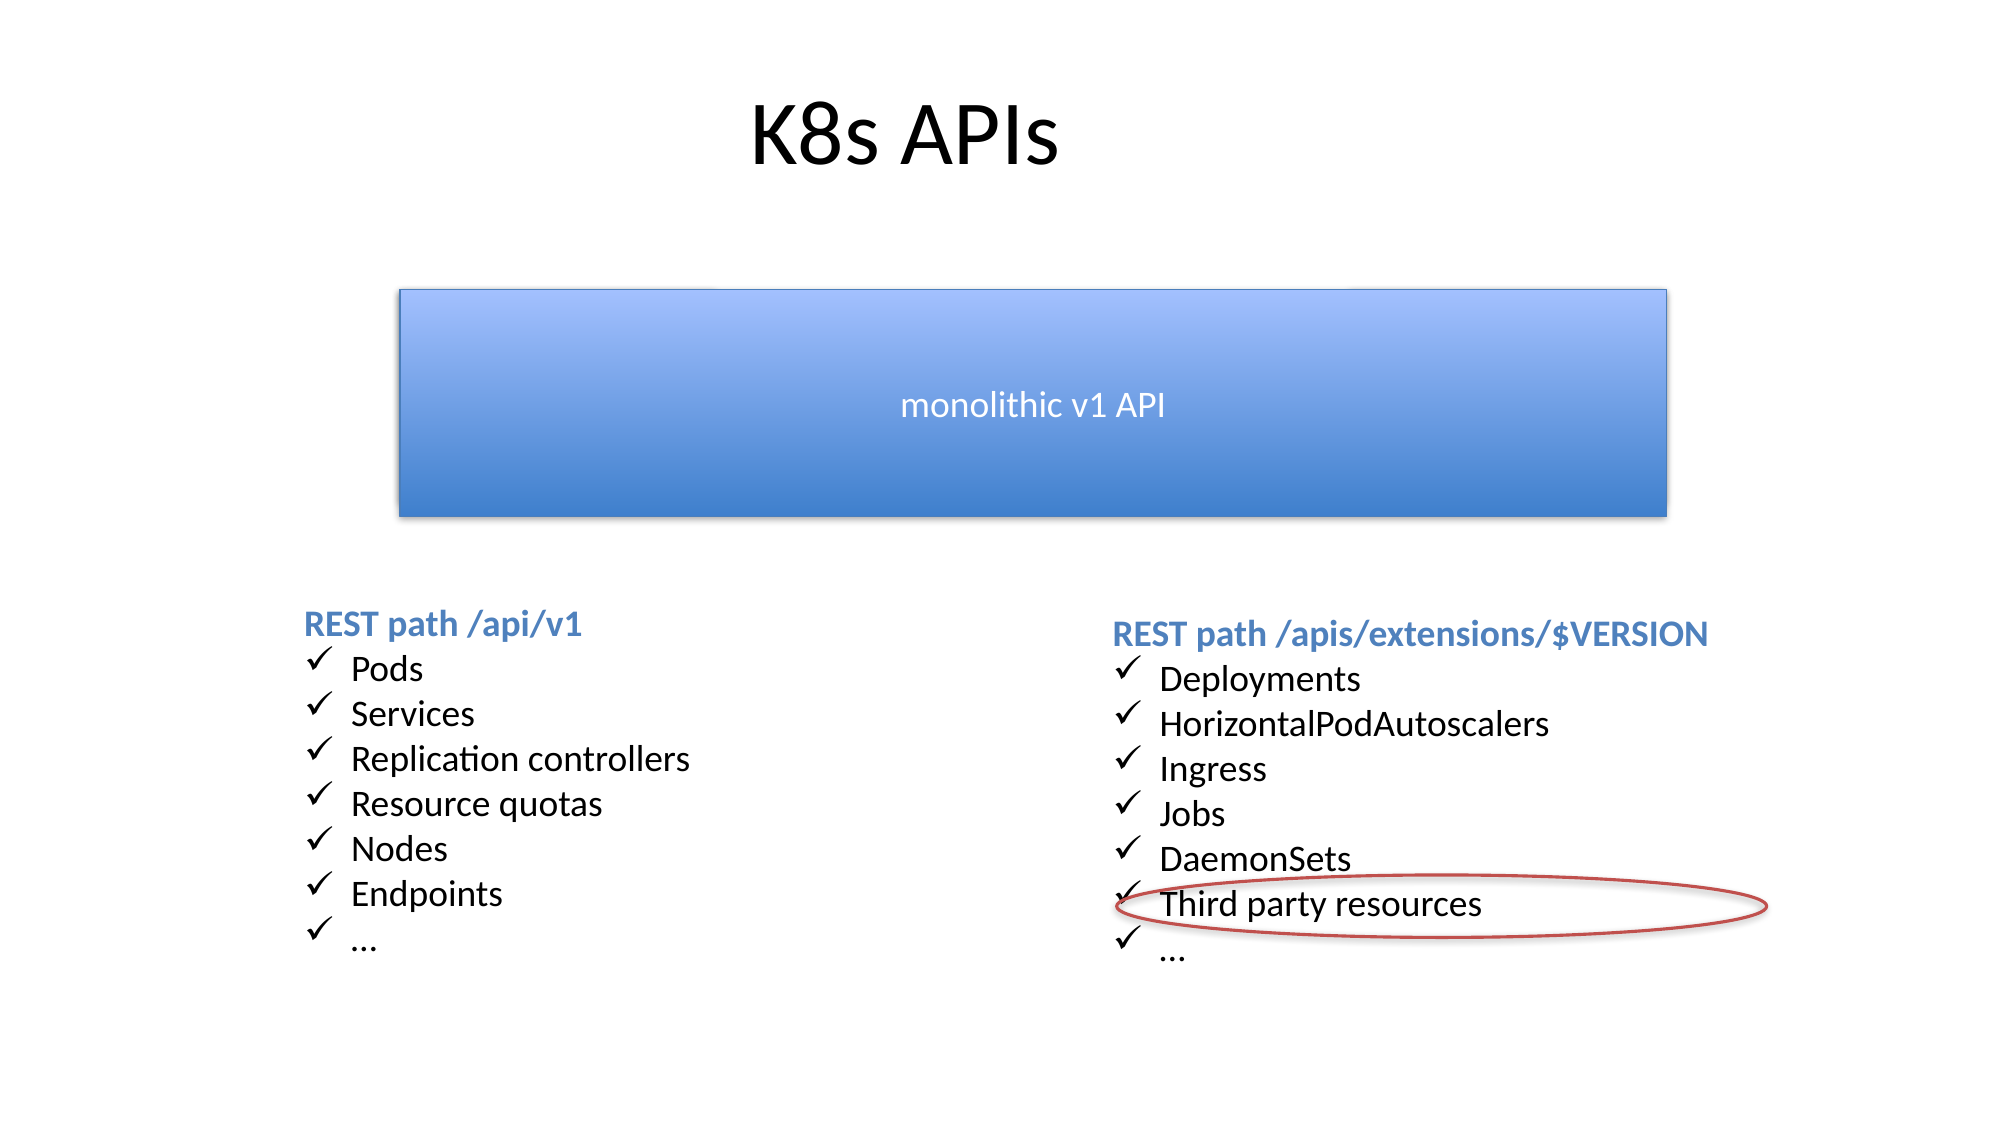

# K8s APIs
monolithic v1 API
Core Group
Extensions Group
REST path /api/v1
Pods
Services
Replication controllers
Resource quotas
Nodes
Endpoints
…
REST path /apis/extensions/$VERSION
Deployments
HorizontalPodAutoscalers
Ingress
Jobs
DaemonSets
Third party resources
…